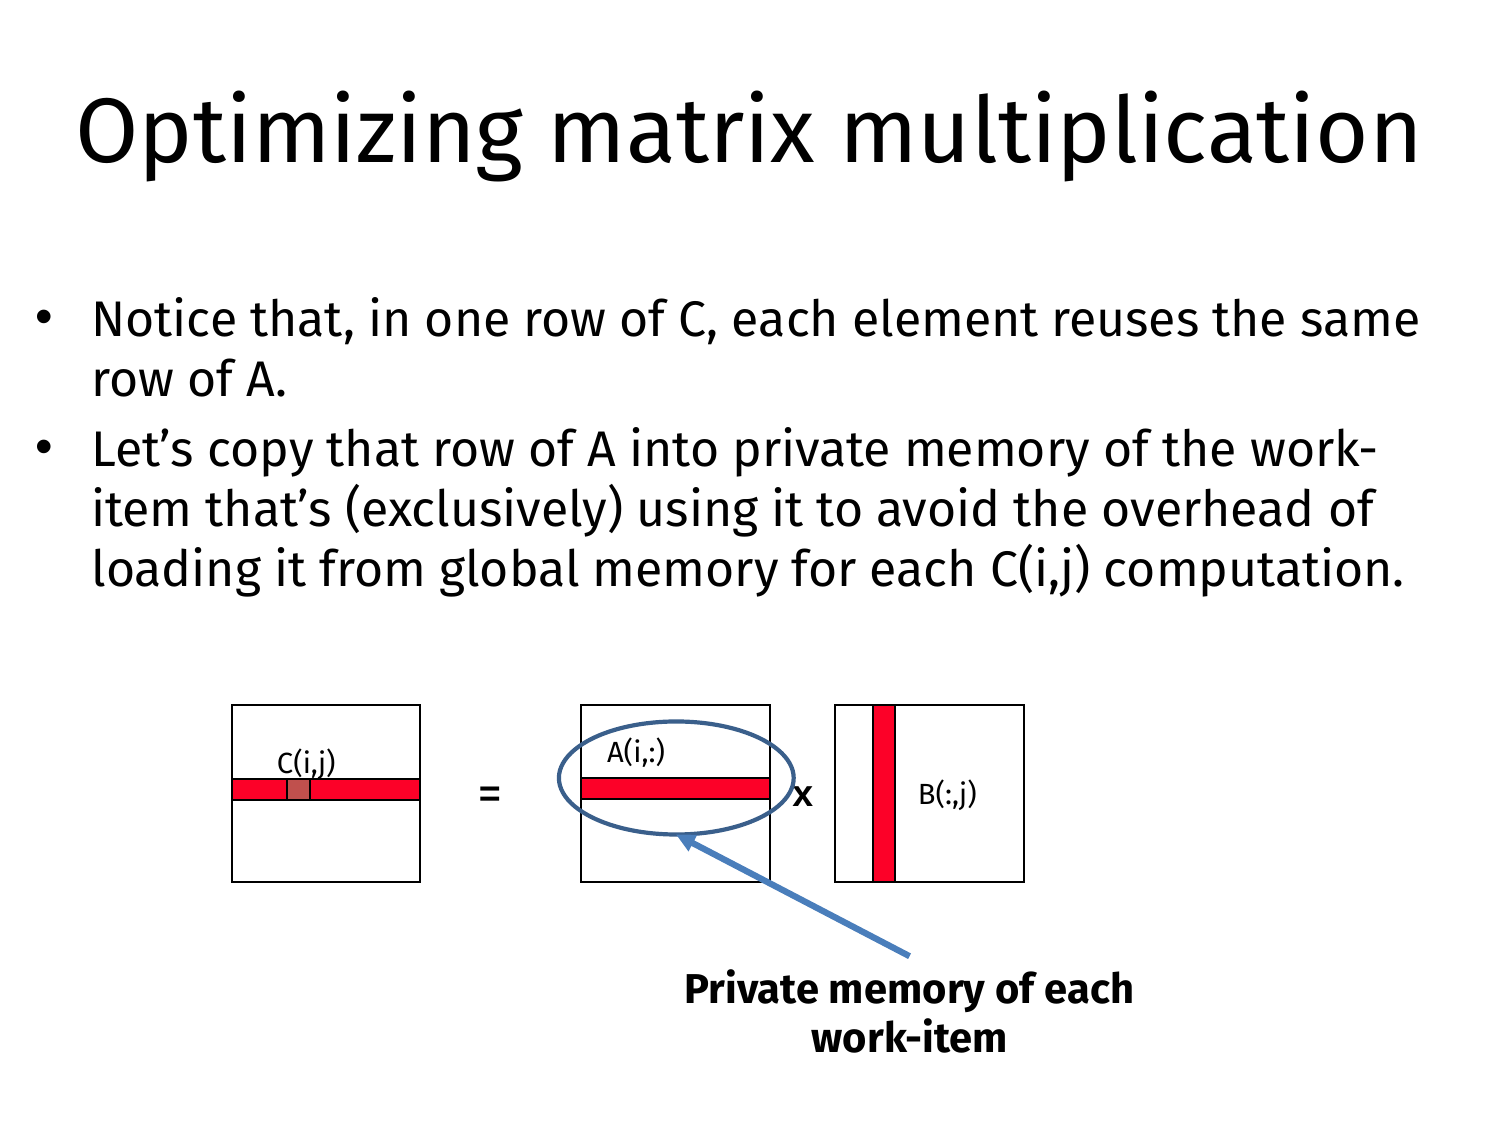

Optimizing matrix multiplication
Notice that, in one row of C, each element reuses the same row of A.
Let’s copy that row of A into private memory of the work-item that’s (exclusively) using it to avoid the overhead of loading it from global memory for each C(i,j) computation.

A(i,:)
C(i,j)
=
x
B(:,j)

Private memory of each work-item